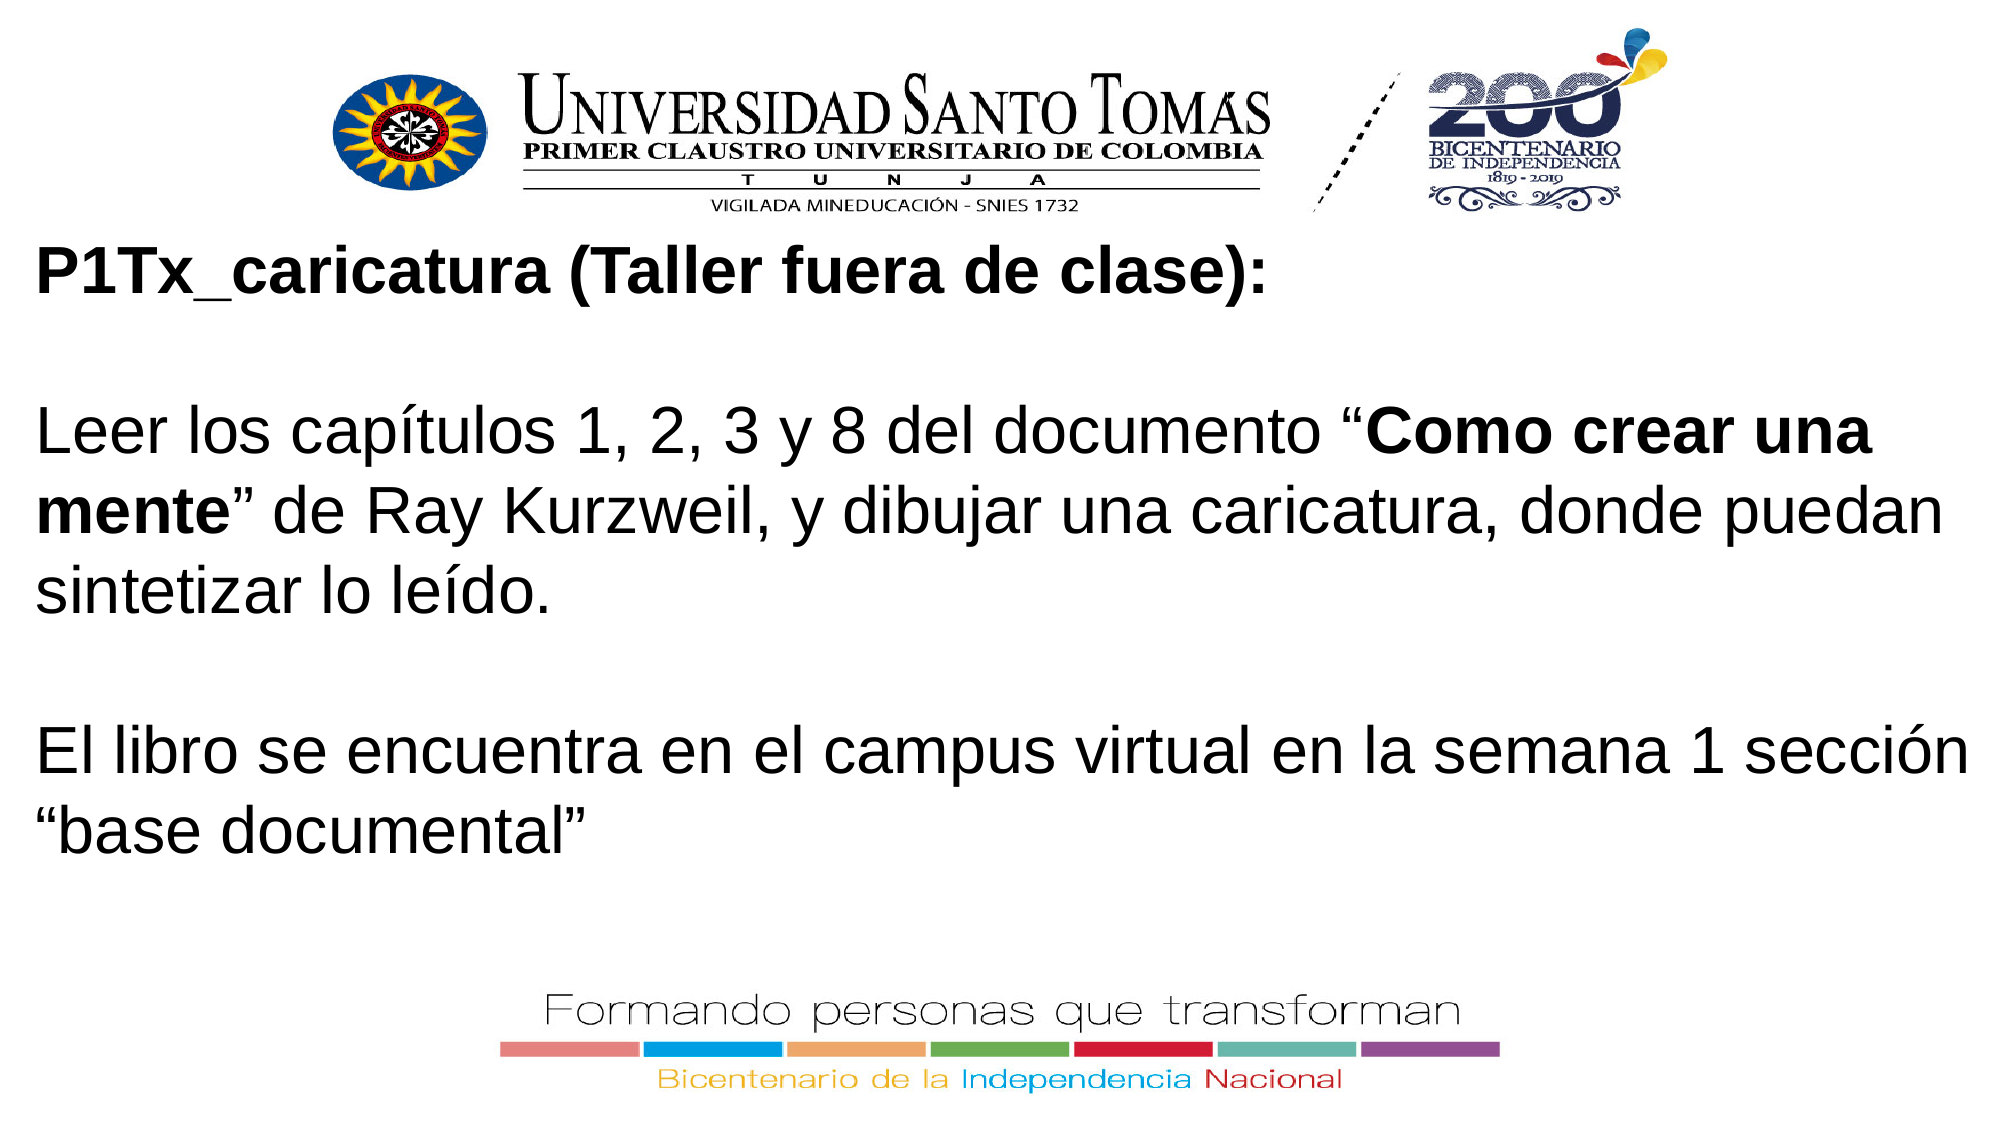

P1Tx_caricatura (Taller fuera de clase):

Leer los capítulos 1, 2, 3 y 8 del documento “Como crear una mente” de Ray Kurzweil, y dibujar una caricatura, donde puedan sintetizar lo leído.

El libro se encuentra en el campus virtual en la semana 1 sección “base documental”